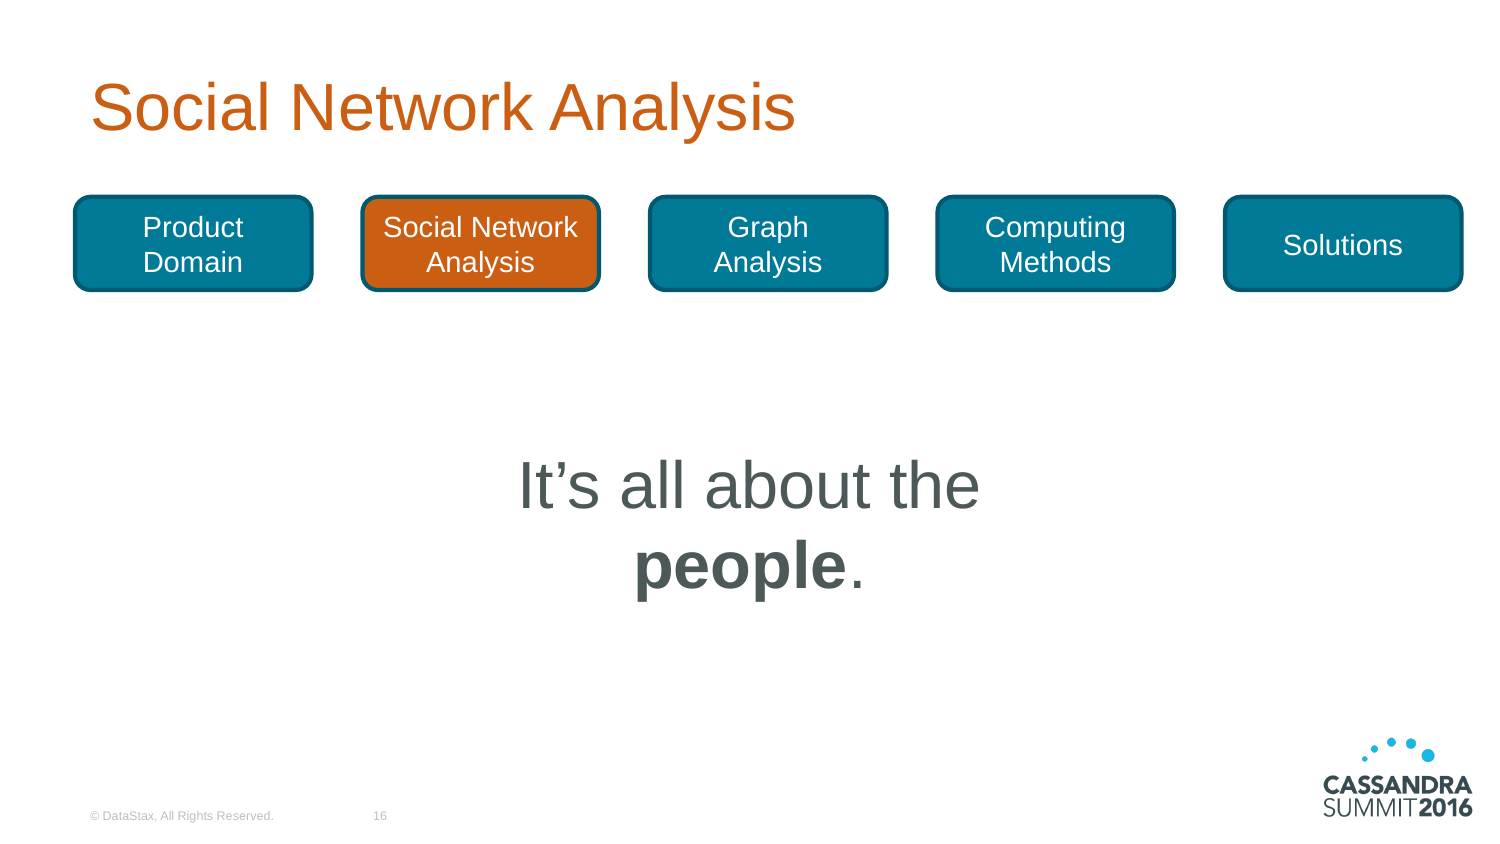

# Social Network Analysis
Product Domain
Social Network Analysis
Graph
Analysis
Computing
Methods
Solutions
General
Domain Specific
It’s all about the
people.
© DataStax, All Rights Reserved.
16